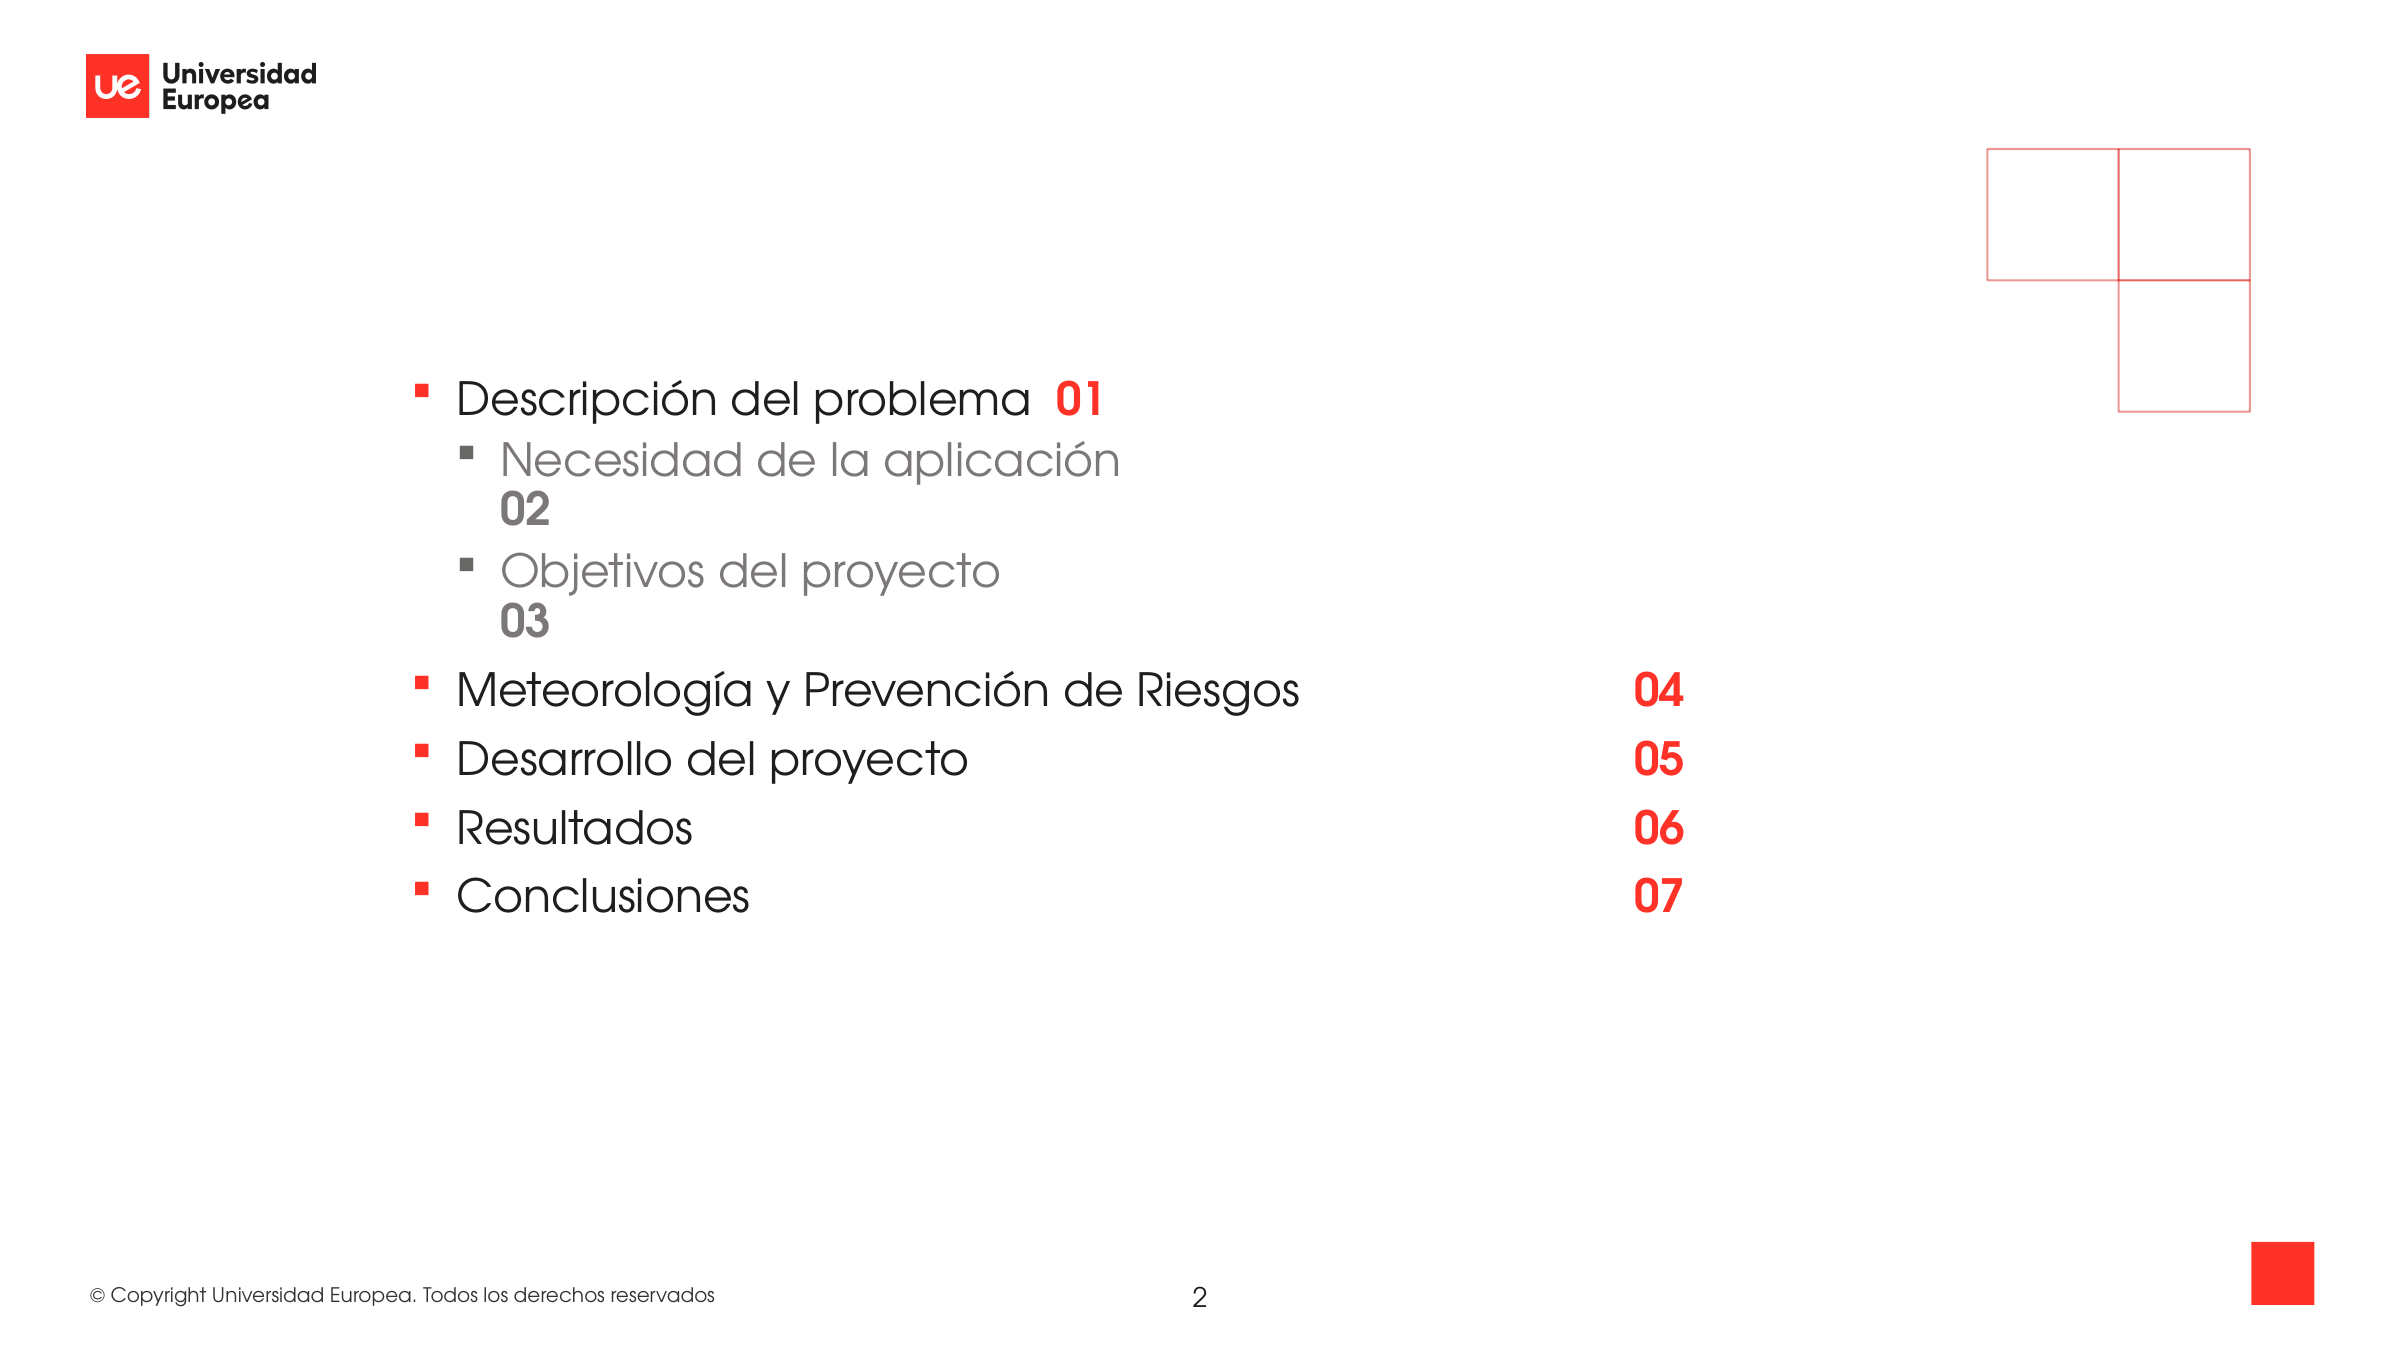

#
Descripción del problema	01
Necesidad de la aplicación	02
Objetivos del proyecto	03
Meteorología y Prevención de Riesgos	04
Desarrollo del proyecto	05
Resultados	06
Conclusiones	07
2